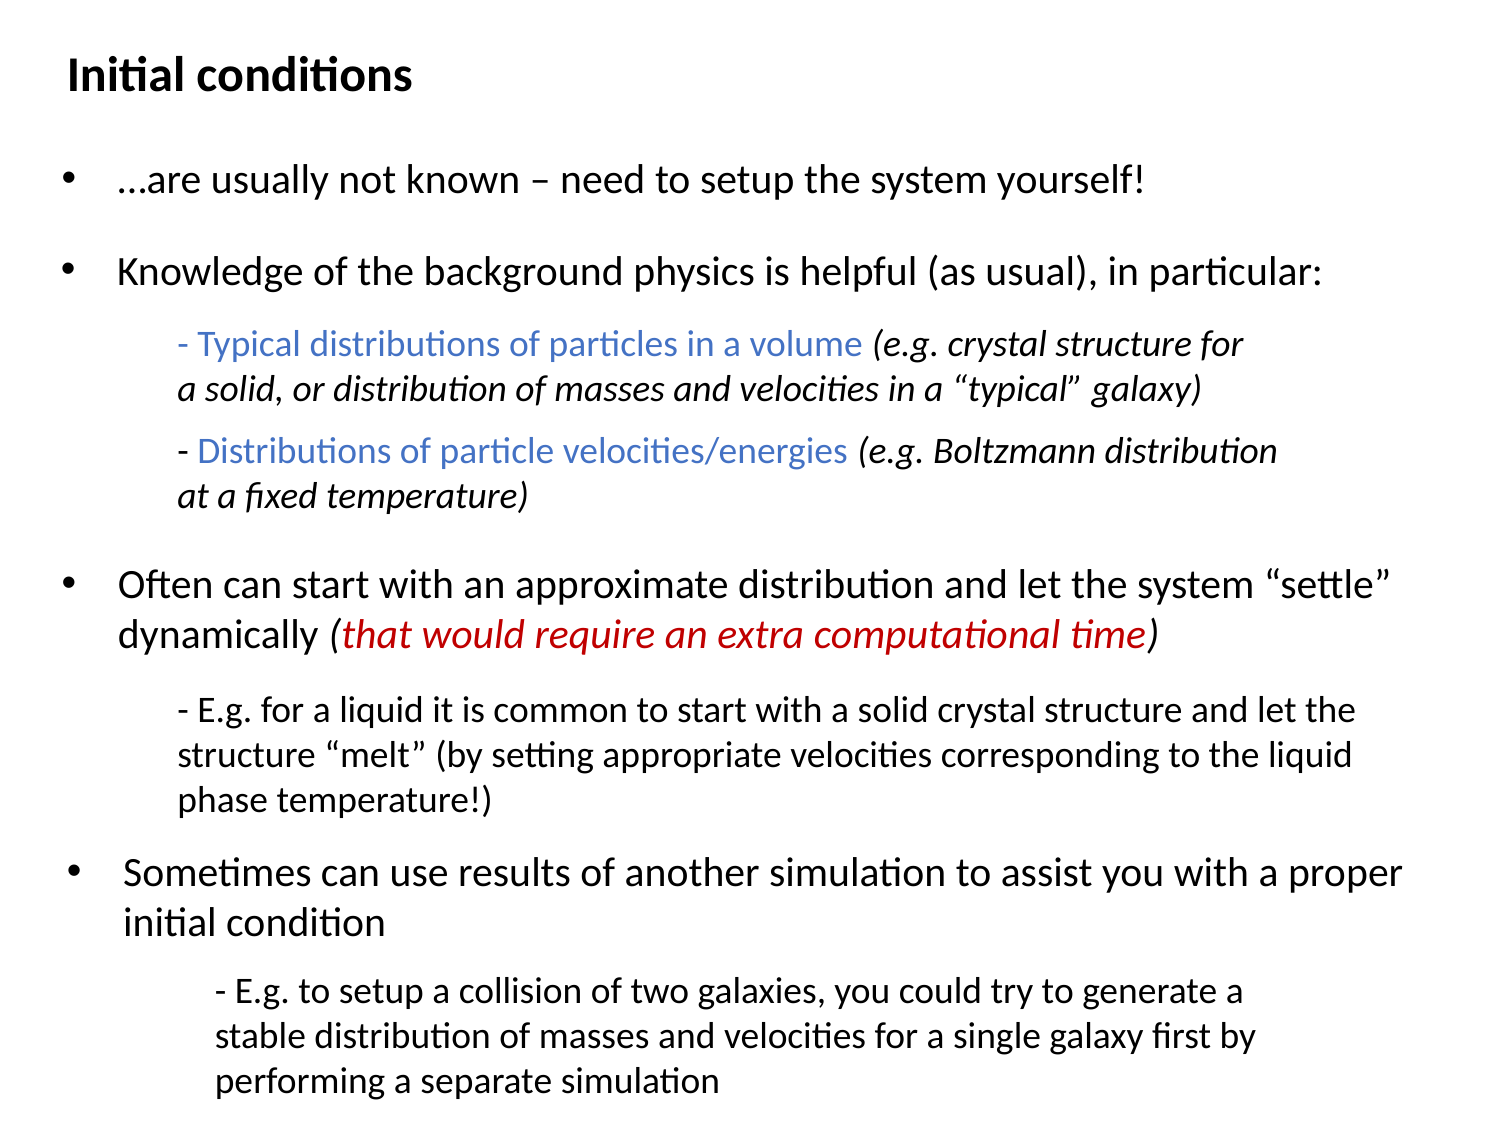

Initial conditions
…are usually not known – need to setup the system yourself!
Knowledge of the background physics is helpful (as usual), in particular:
- Typical distributions of particles in a volume (e.g. crystal structure for a solid, or distribution of masses and velocities in a “typical” galaxy)
- Distributions of particle velocities/energies (e.g. Boltzmann distribution at a fixed temperature)
Often can start with an approximate distribution and let the system “settle” dynamically (that would require an extra computational time)
- E.g. for a liquid it is common to start with a solid crystal structure and let the structure “melt” (by setting appropriate velocities corresponding to the liquid phase temperature!)
Sometimes can use results of another simulation to assist you with a proper initial condition
- E.g. to setup a collision of two galaxies, you could try to generate a stable distribution of masses and velocities for a single galaxy first by performing a separate simulation